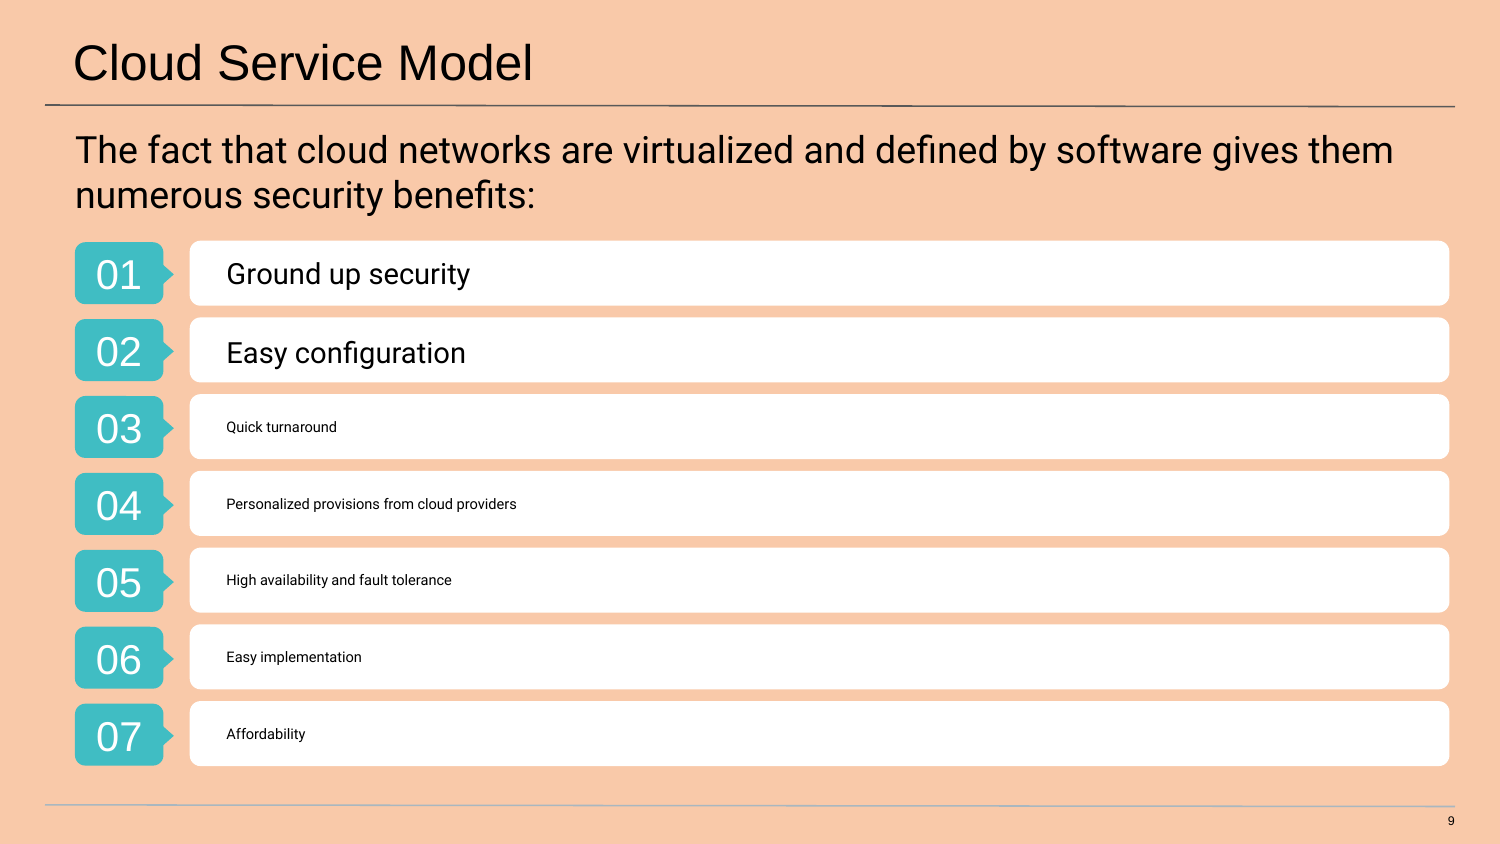

# Cloud Service Model
The fact that cloud networks are virtualized and defined by software gives them numerous security benefits:

Ground up security
01

Easy configuration
02

Quick turnaround
03

Personalized provisions from cloud providers
04

High availability and fault tolerance

05

Easy implementation

06

Affordability
07

9